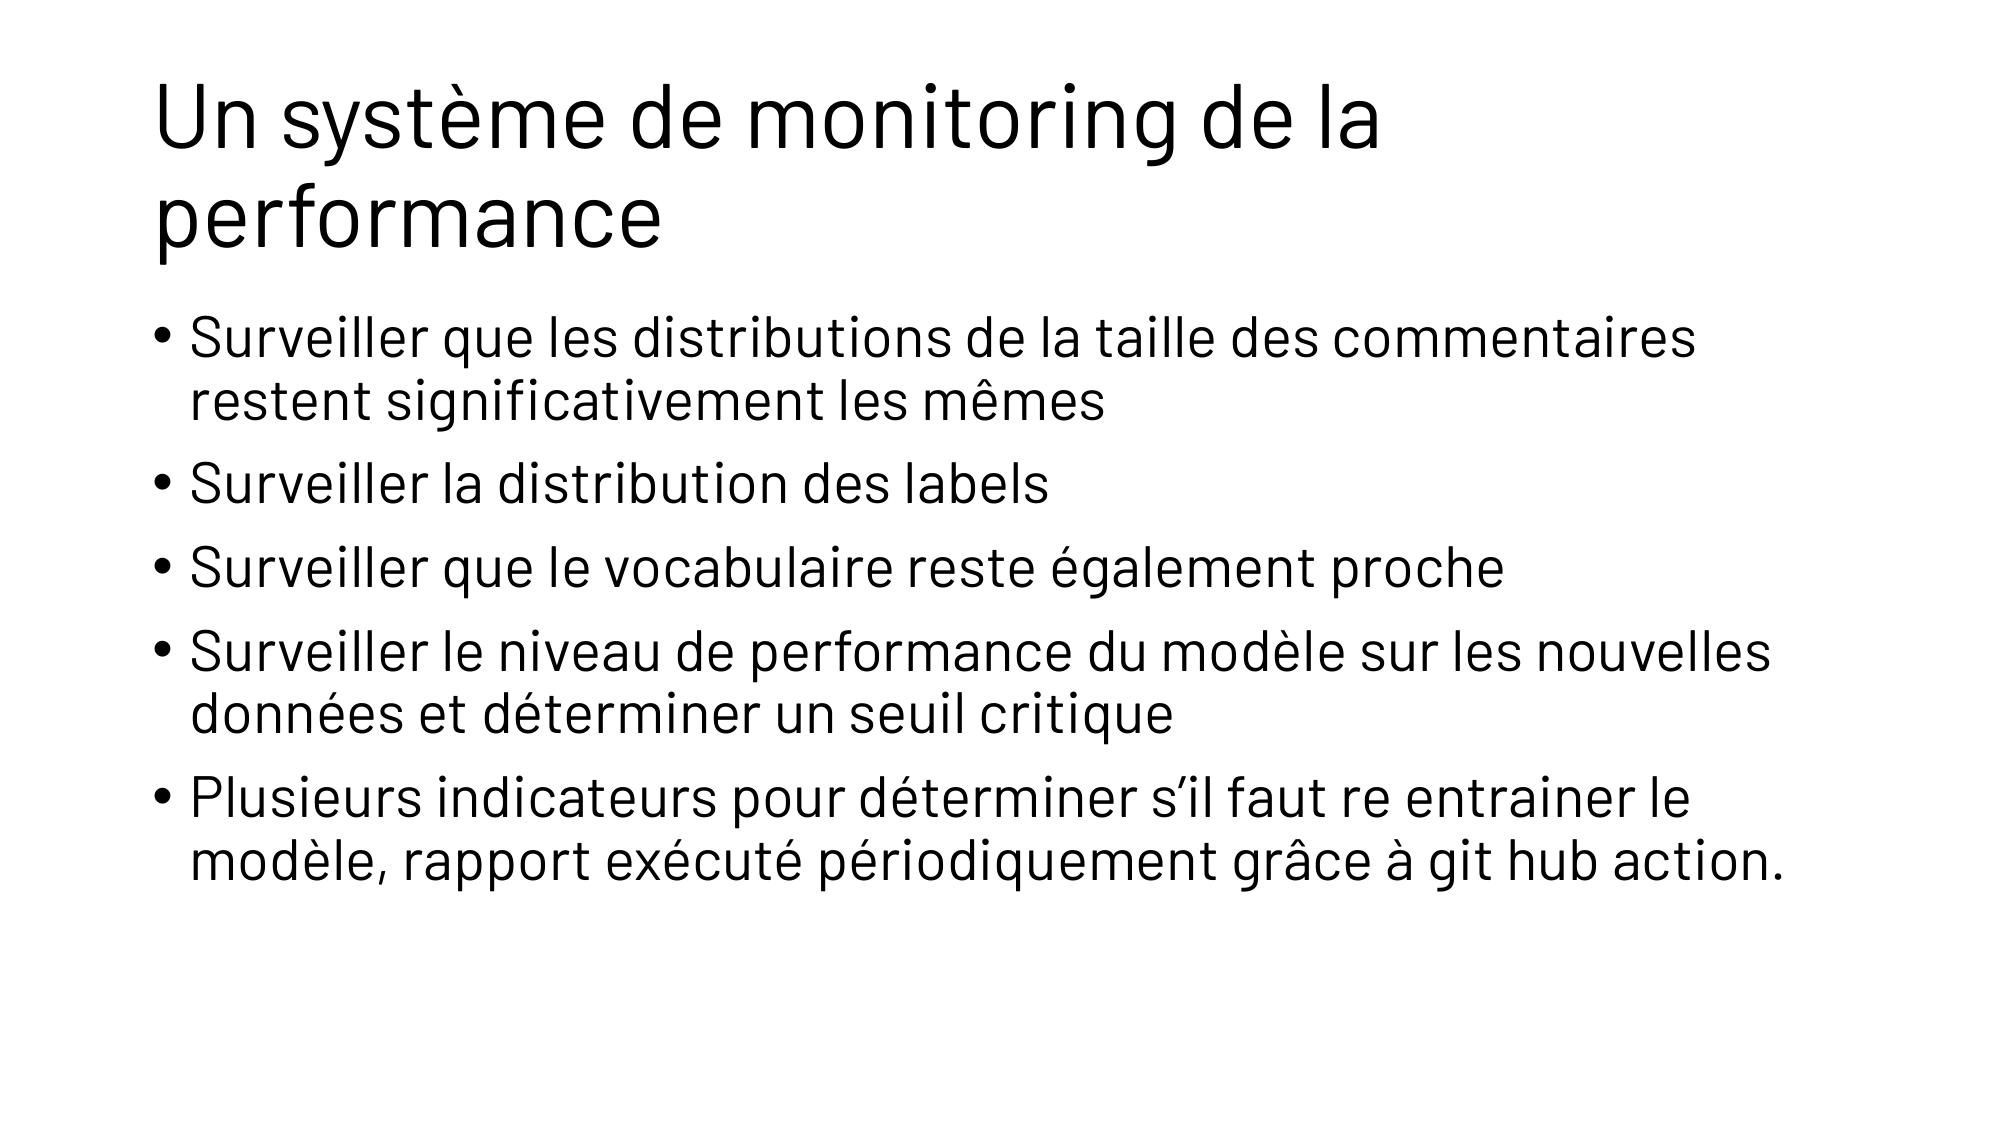

# Un système de monitoring de la performance
Surveiller que les distributions de la taille des commentaires restent significativement les mêmes
Surveiller la distribution des labels
Surveiller que le vocabulaire reste également proche
Surveiller le niveau de performance du modèle sur les nouvelles données et déterminer un seuil critique
Plusieurs indicateurs pour déterminer s’il faut re entrainer le modèle, rapport exécuté périodiquement grâce à git hub action.